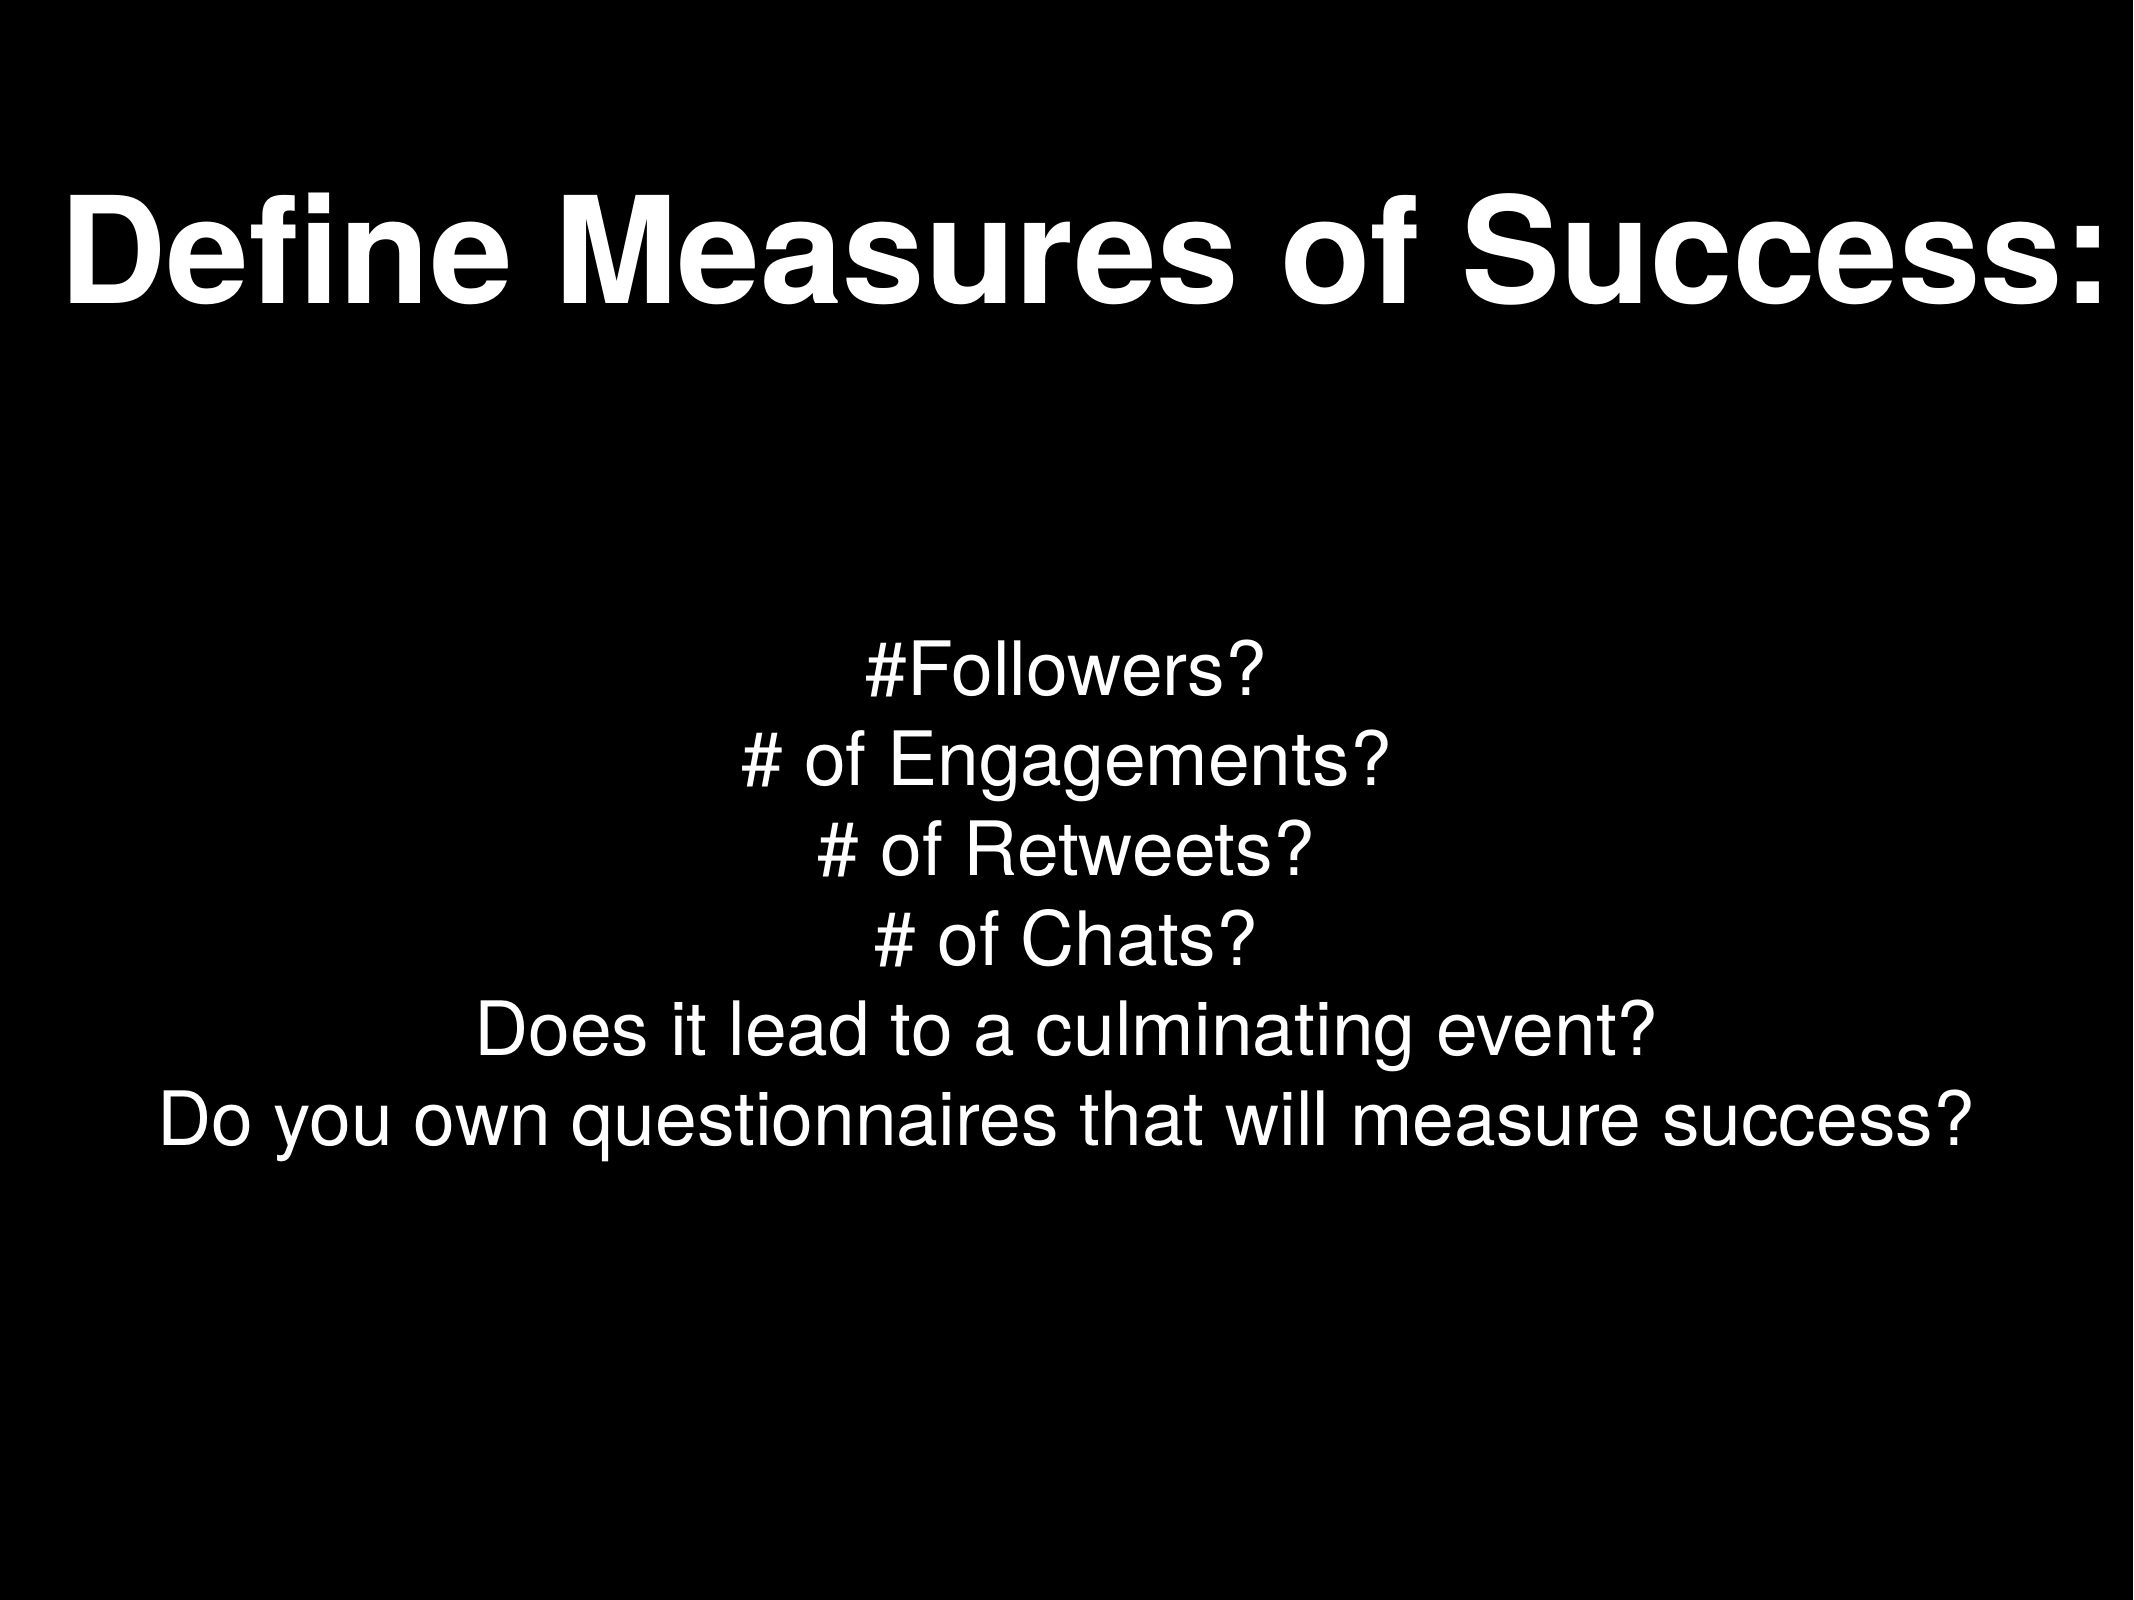

Define Measures of Success:
#Followers?
# of Engagements?
# of Retweets?
# of Chats?
Does it lead to a culminating event?
Do you own questionnaires that will measure success?